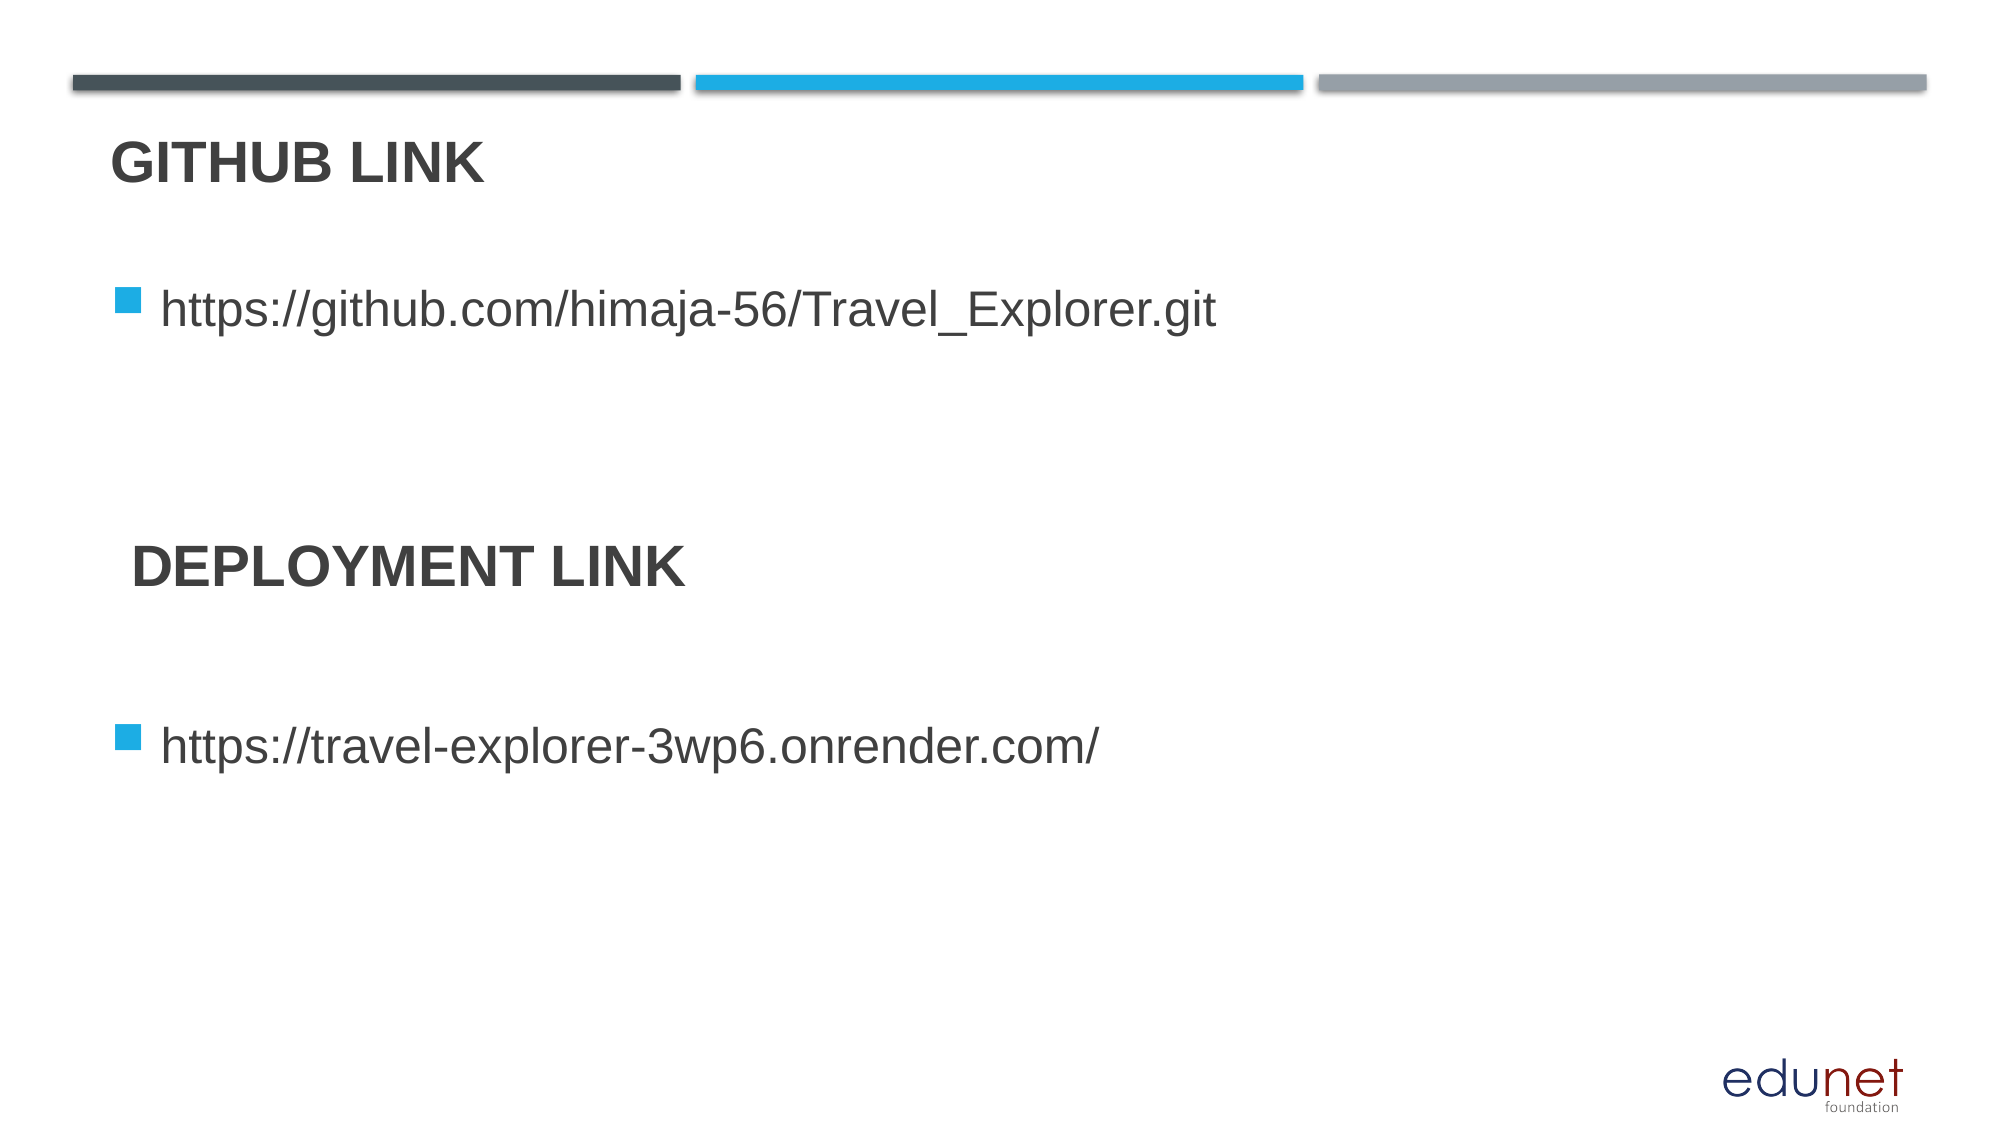

# Github Link
https://github.com/himaja-56/Travel_Explorer.git

DEPLOYMENT Link
https://travel-explorer-3wp6.onrender.com/